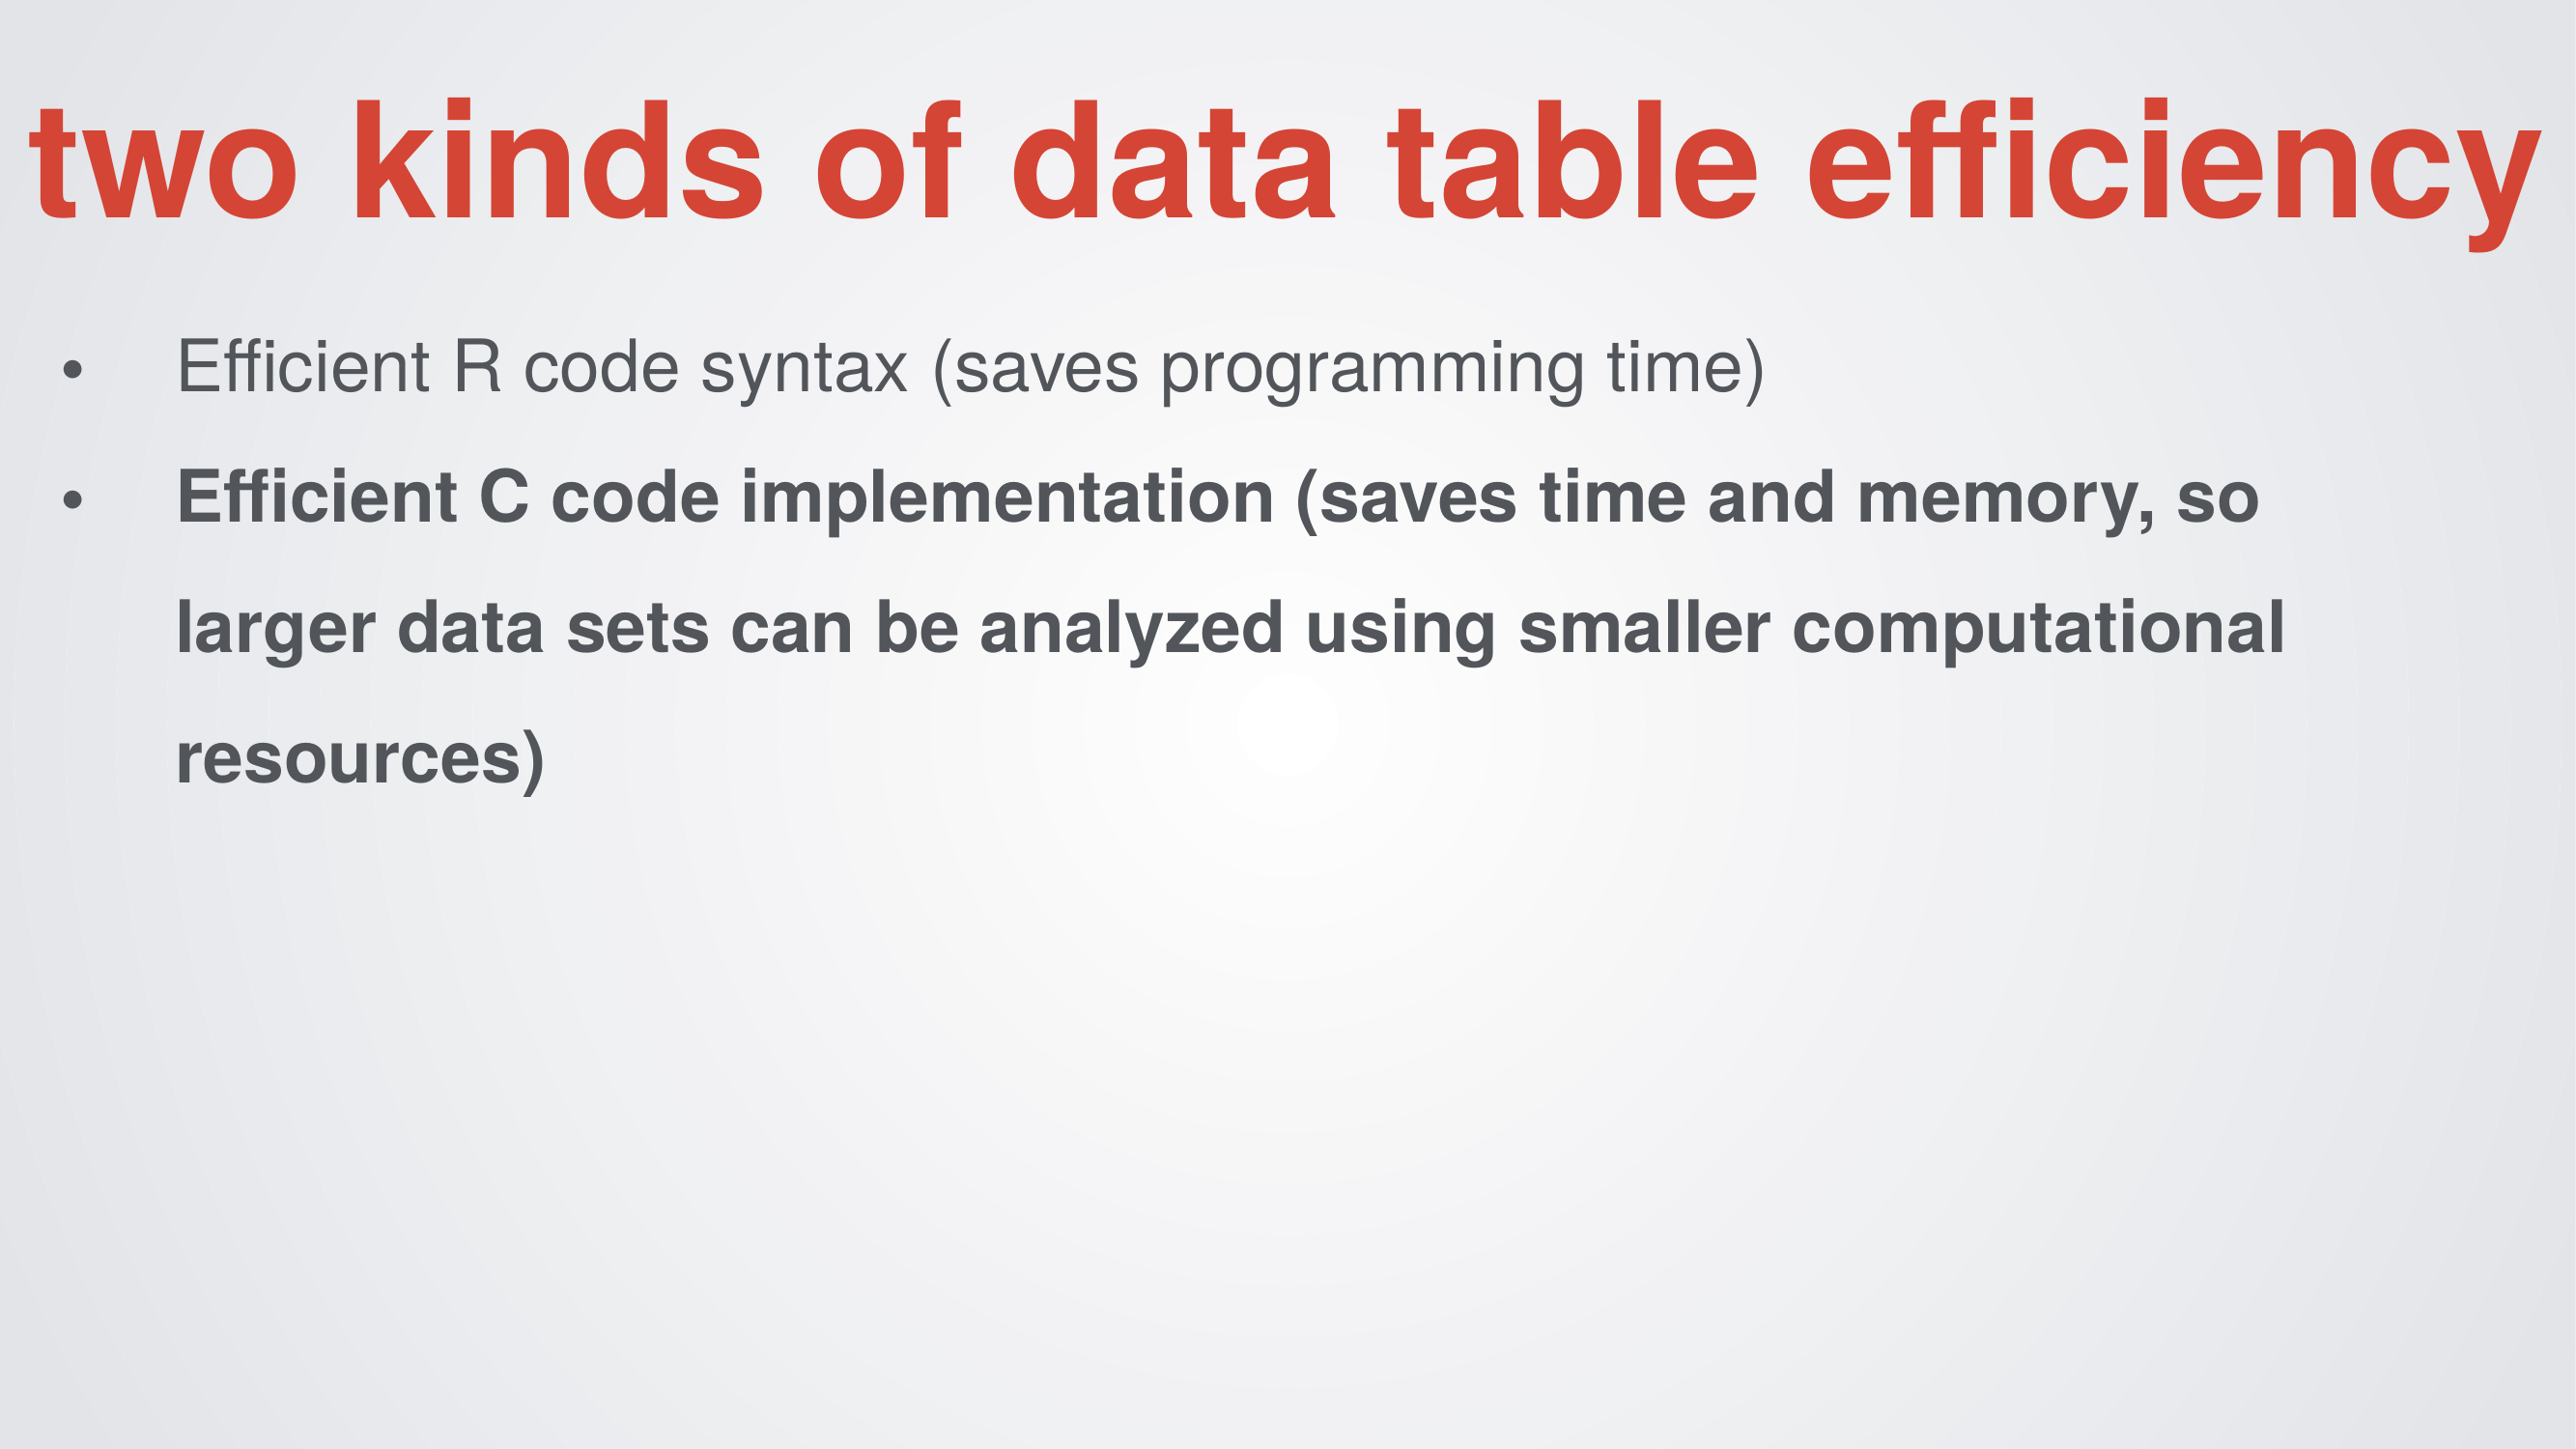

two kinds of data table efficiency
Efficient R code syntax (saves programming time)
Efficient C code implementation (saves time and memory, so larger data sets can be analyzed using smaller computational resources)